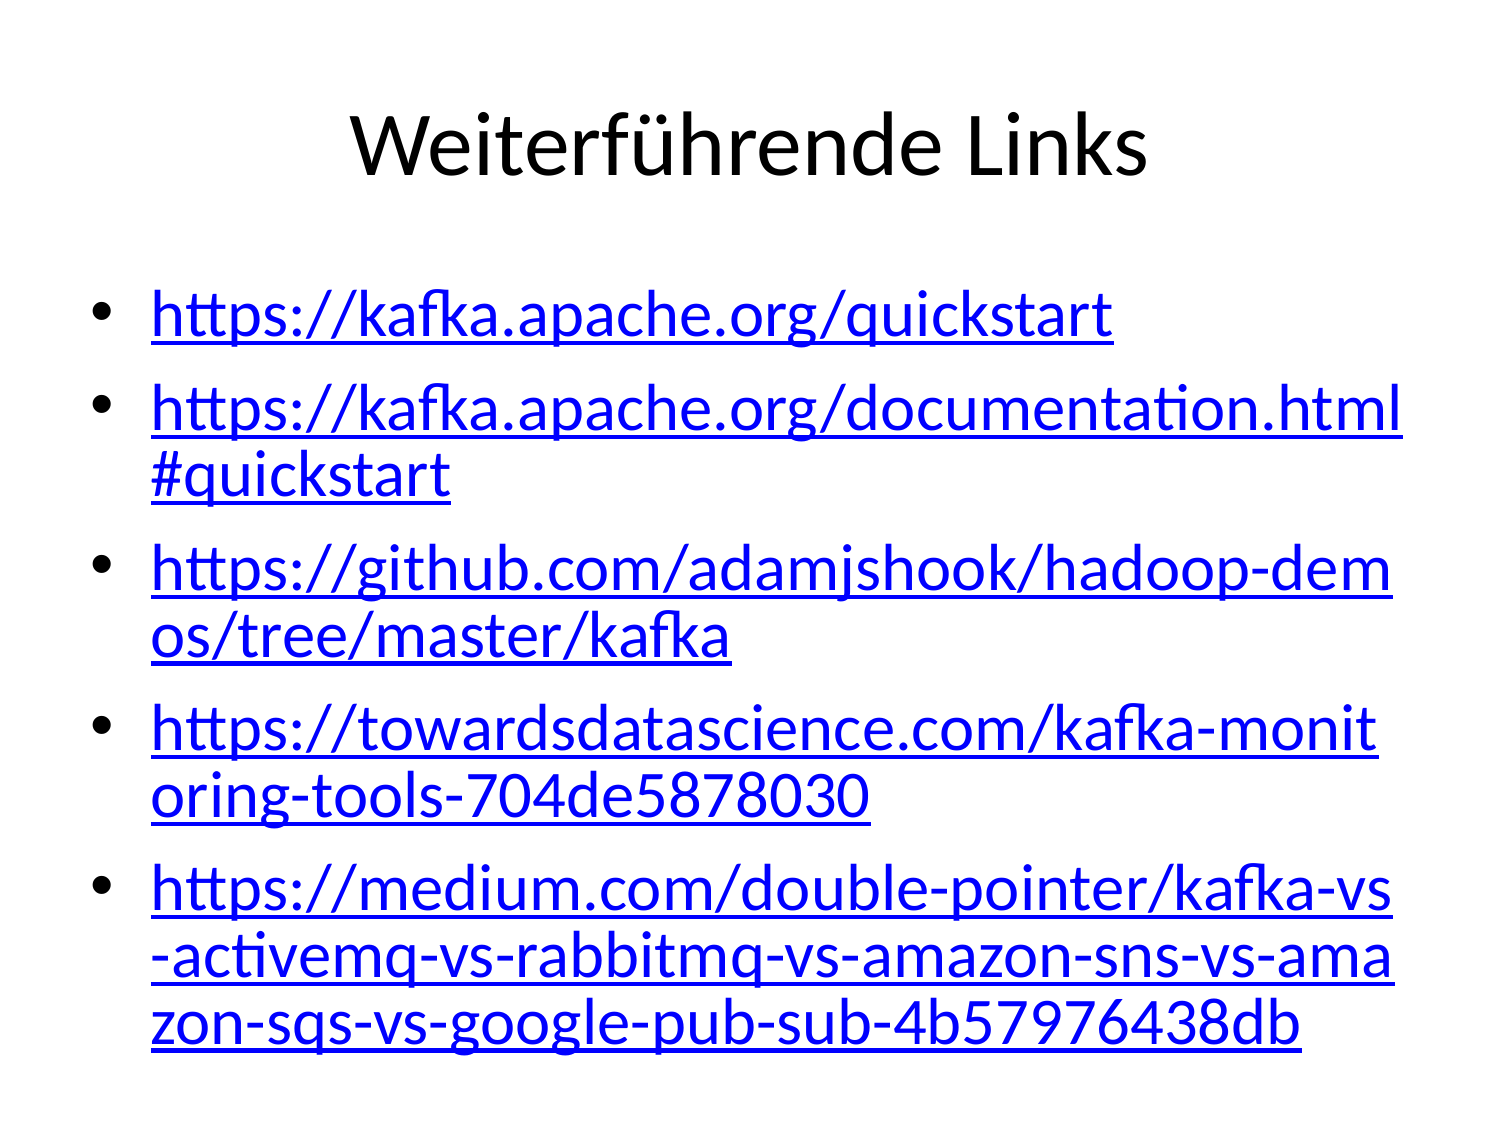

# Weiterführende Links
https://kafka.apache.org/quickstart
https://kafka.apache.org/documentation.html#quickstart
https://github.com/adamjshook/hadoop-demos/tree/master/kafka
https://towardsdatascience.com/kafka-monitoring-tools-704de5878030
https://medium.com/double-pointer/kafka-vs-activemq-vs-rabbitmq-vs-amazon-sns-vs-amazon-sqs-vs-google-pub-sub-4b57976438db